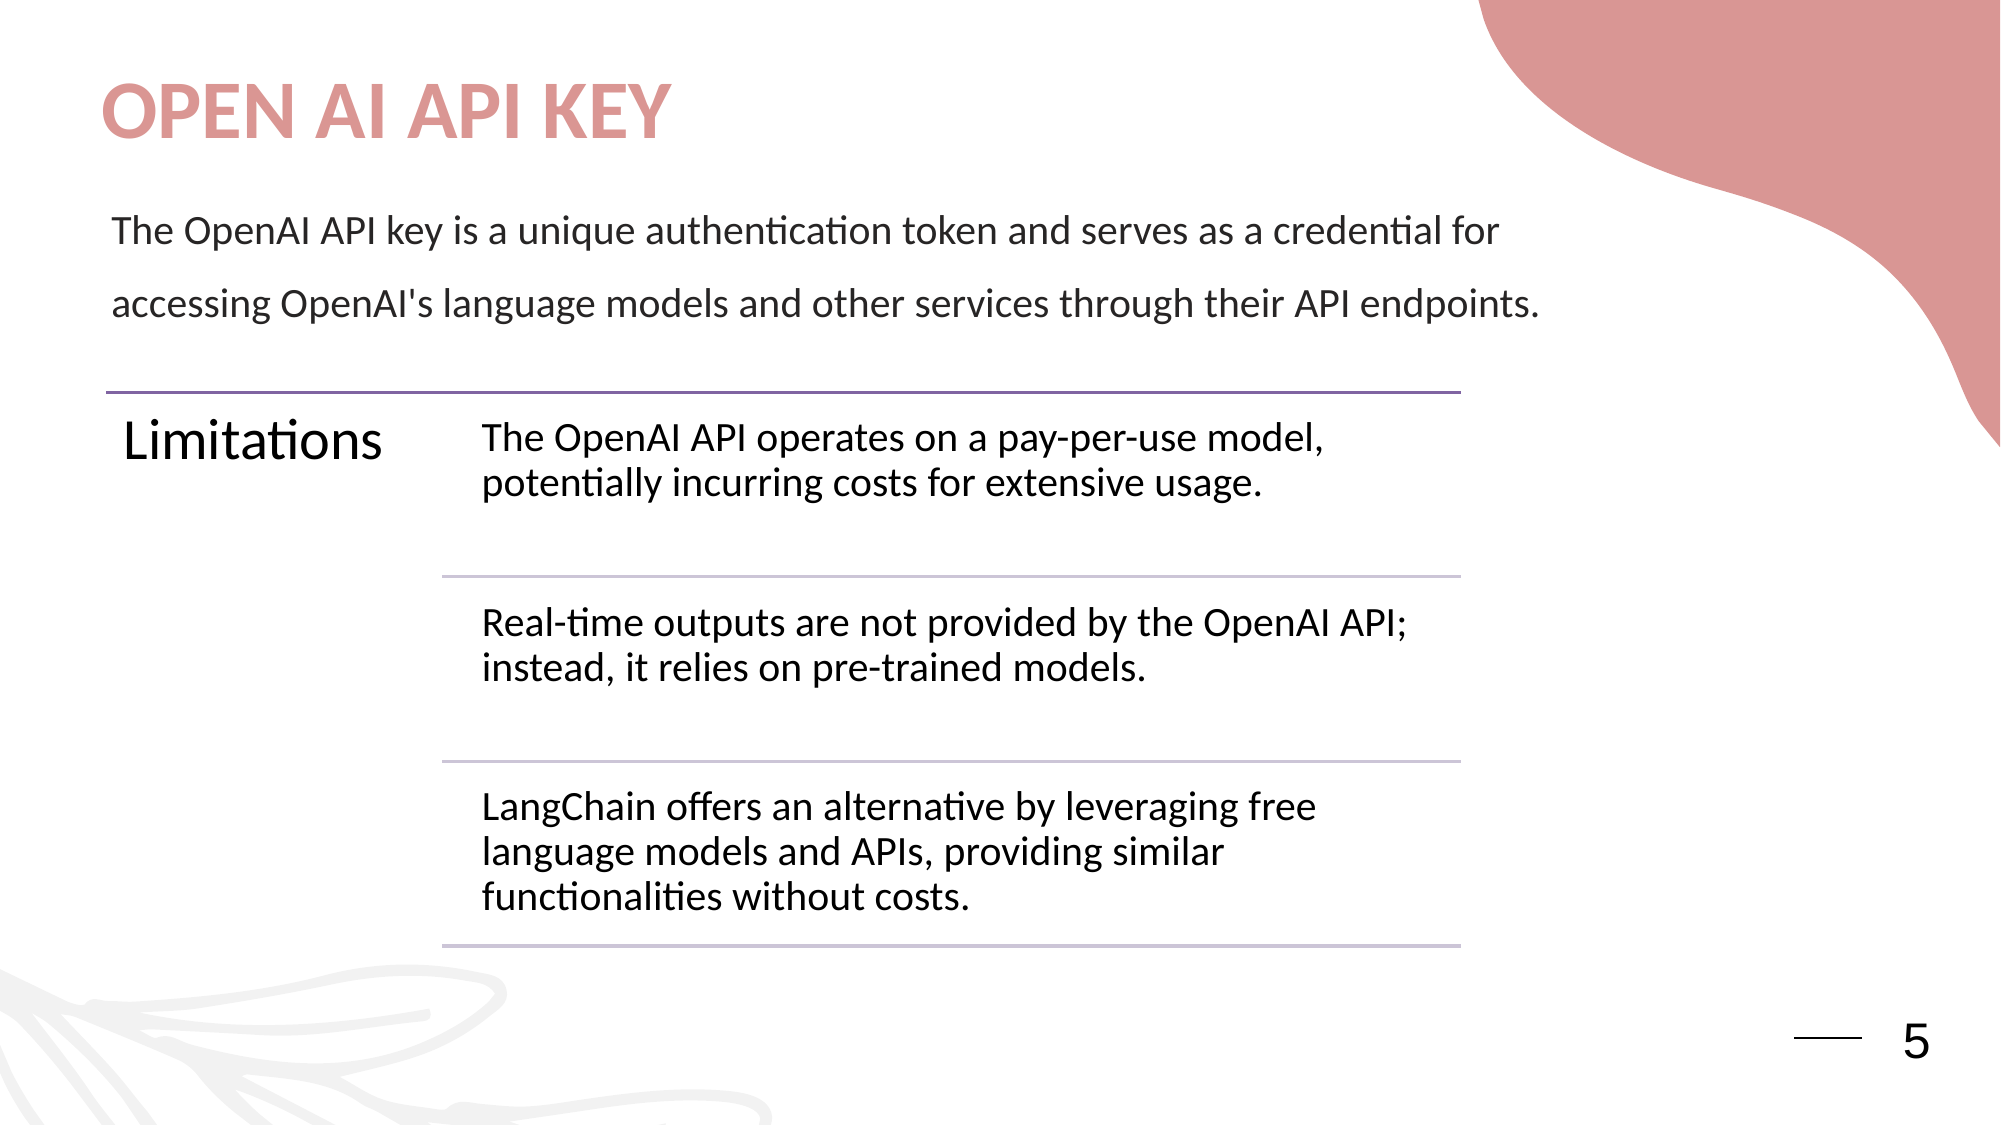

OPEN AI API KEY
The OpenAI API key is a unique authentication token and serves as a credential for accessing OpenAI's language models and other services through their API endpoints.

Limitations
The OpenAI API operates on a pay-per-use model, potentially incurring costs for extensive usage.

Real-time outputs are not provided by the OpenAI API; instead, it relies on pre-trained models.

LangChain offers an alternative by leveraging free language models and APIs, providing similar functionalities without costs.
5